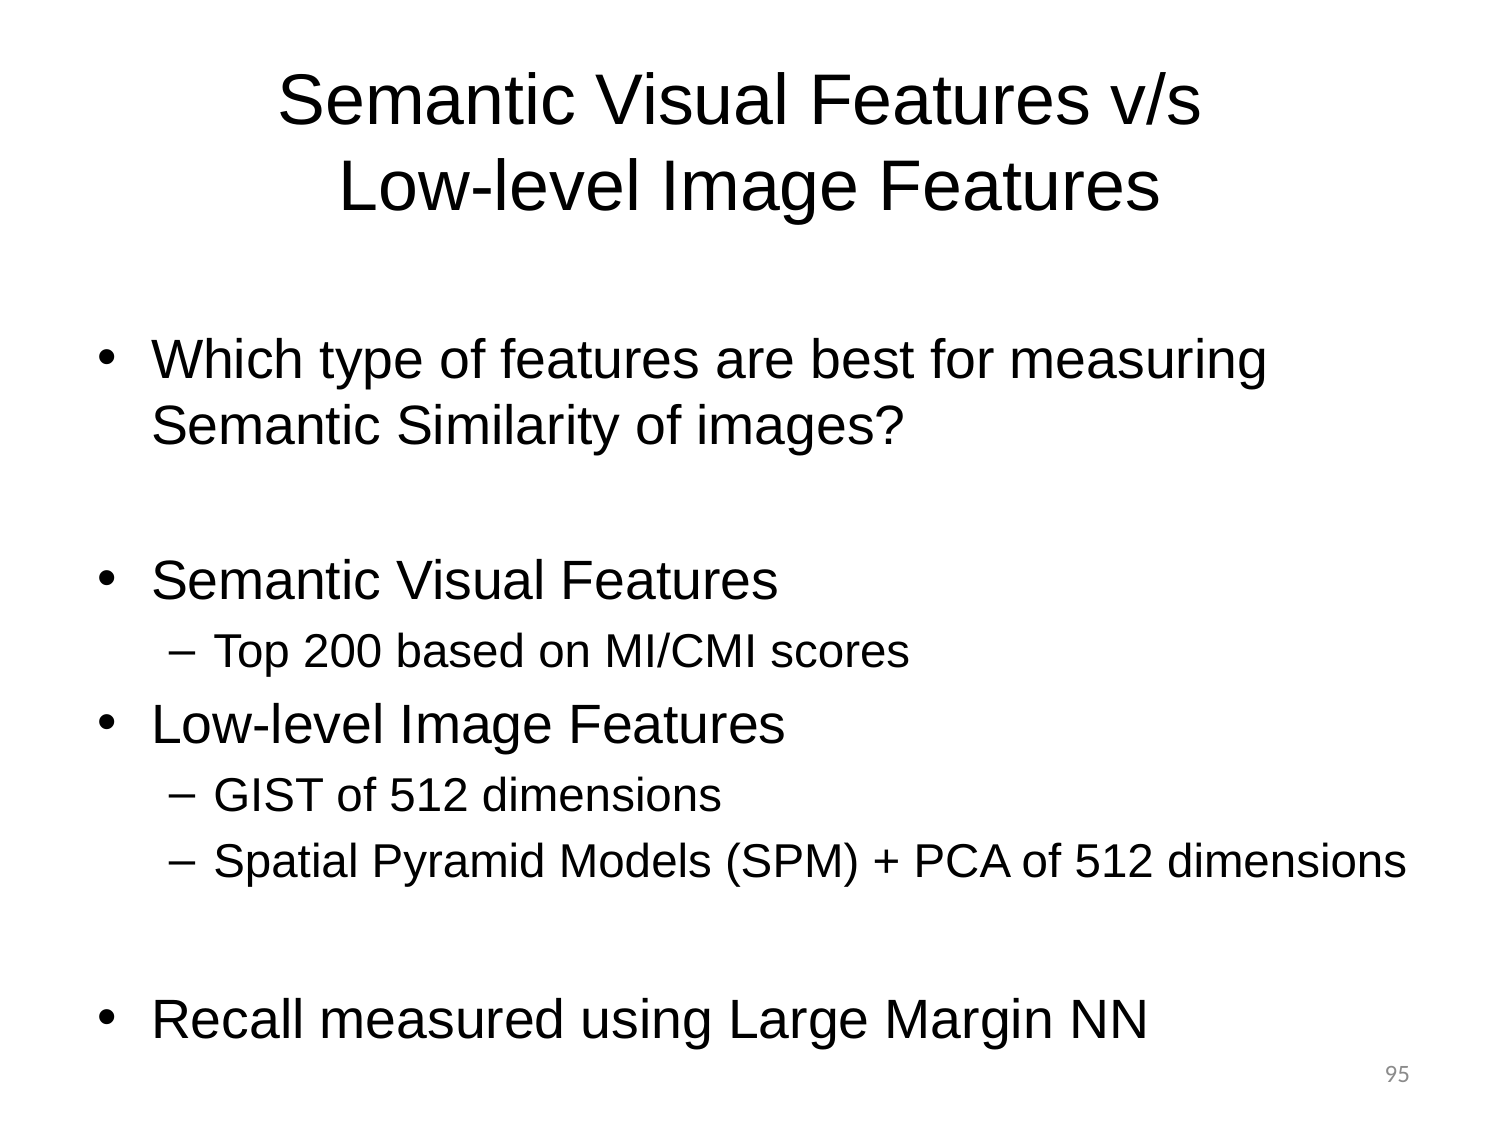

# Semantic Visual Features v/s Low-level Image Features

Which type of features are best for measuring Semantic Similarity of images?

Semantic Visual Features
Top 200 based on MI/CMI scores
Low-level Image Features
GIST of 512 dimensions
Spatial Pyramid Models (SPM) + PCA of 512 dimensions

Recall measured using Large Margin NN

95